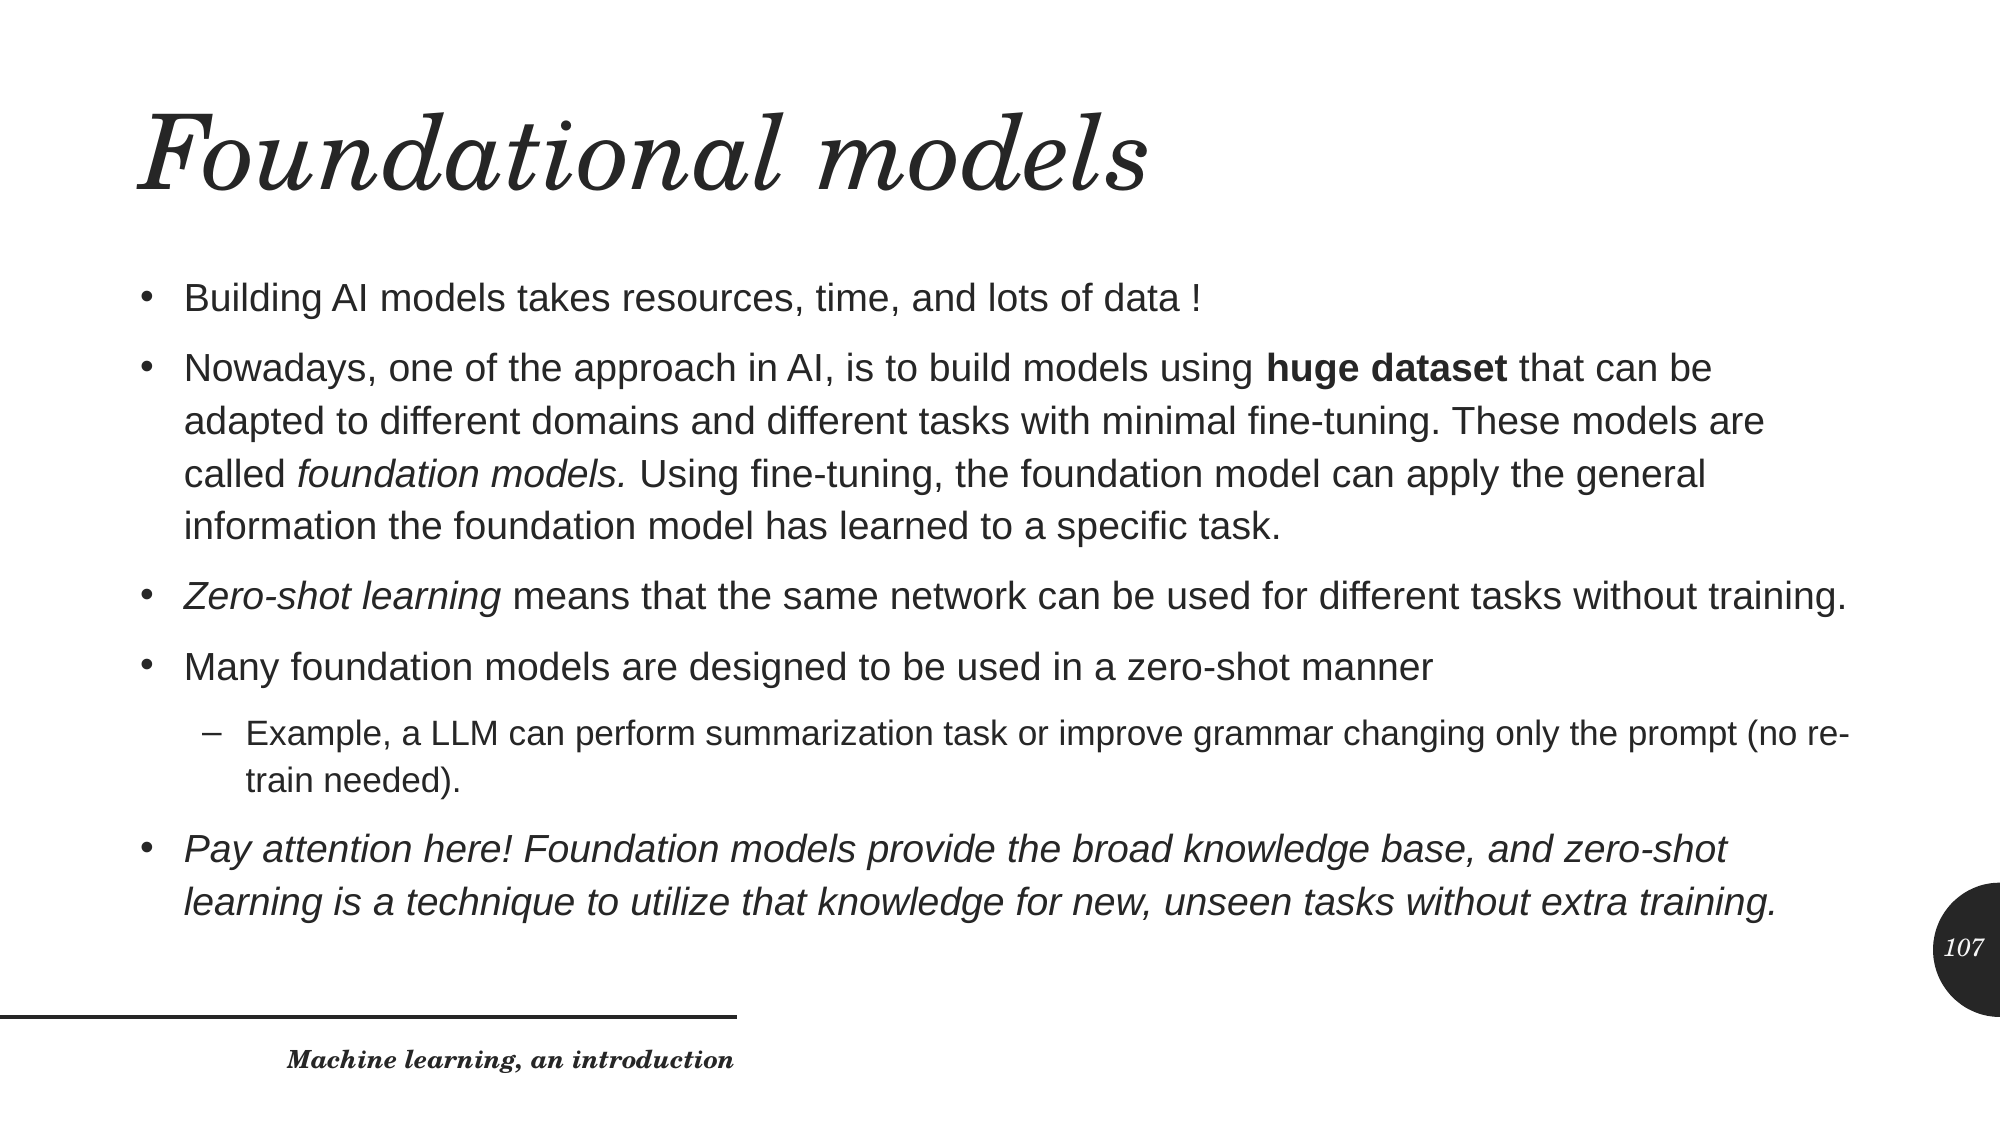

# Foundational models
Building AI models takes resources, time, and lots of data !
Nowadays, one of the approach in AI, is to build models using huge dataset that can be adapted to different domains and different tasks with minimal fine-tuning. These models are called foundation models. Using fine-tuning, the foundation model can apply the general information the foundation model has learned to a specific task.
Zero-shot learning means that the same network can be used for different tasks without training.
Many foundation models are designed to be used in a zero-shot manner
Example, a LLM can perform summarization task or improve grammar changing only the prompt (no re-train needed).
Pay attention here! Foundation models provide the broad knowledge base, and zero-shot learning is a technique to utilize that knowledge for new, unseen tasks without extra training.

107
Machine learning, an introduction